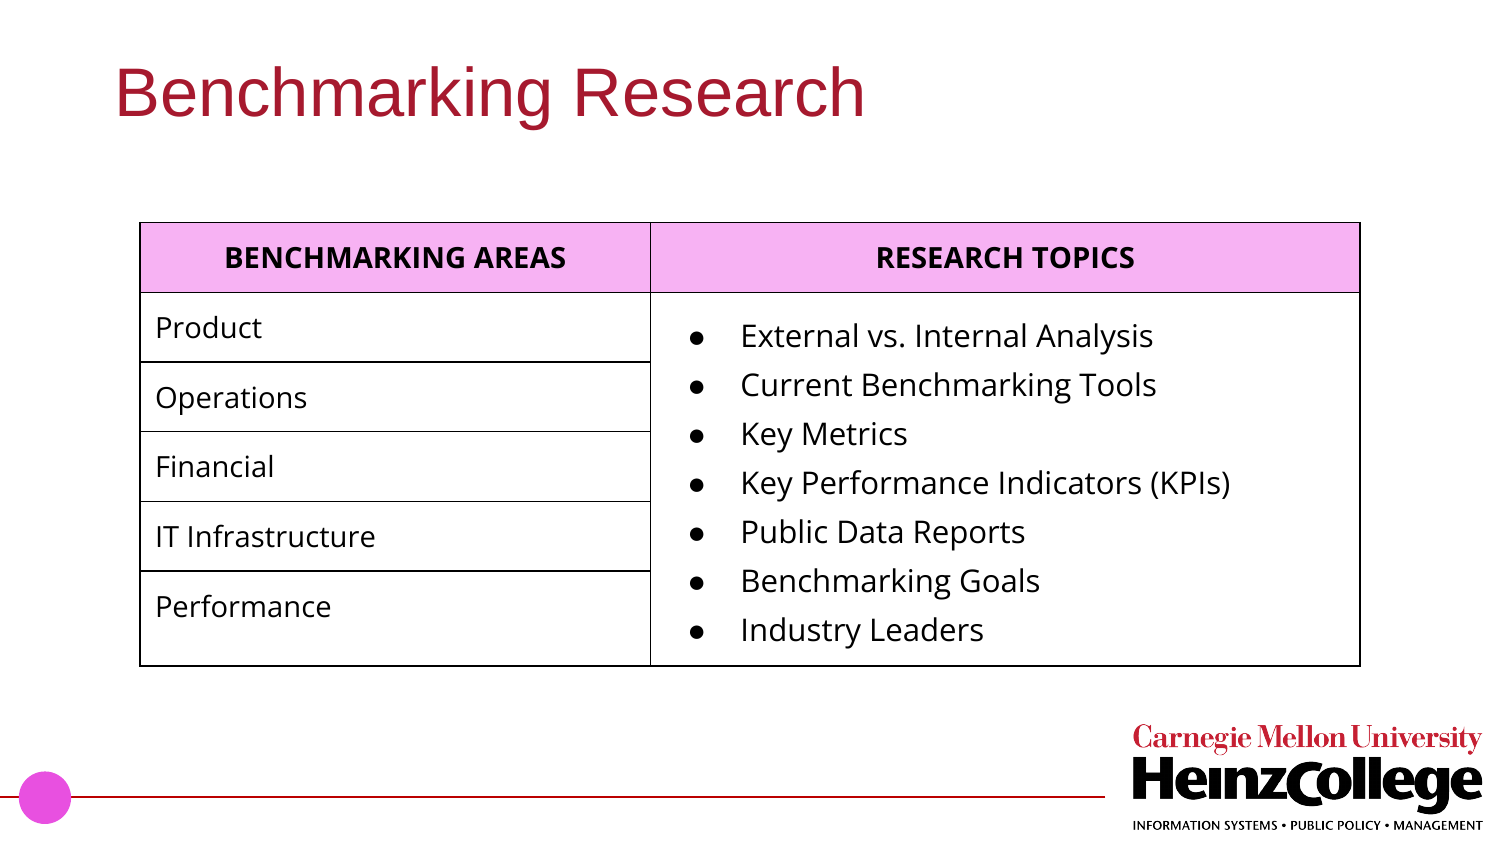

# Benchmarking Research
| BENCHMARKING AREAS | RESEARCH TOPICS |
| --- | --- |
| Product | External vs. Internal Analysis Current Benchmarking Tools Key Metrics Key Performance Indicators (KPIs) Public Data Reports Benchmarking Goals Industry Leaders |
| Operations |  |
| Financial |  |
| IT Infrastructure |  |
| Performance |  |